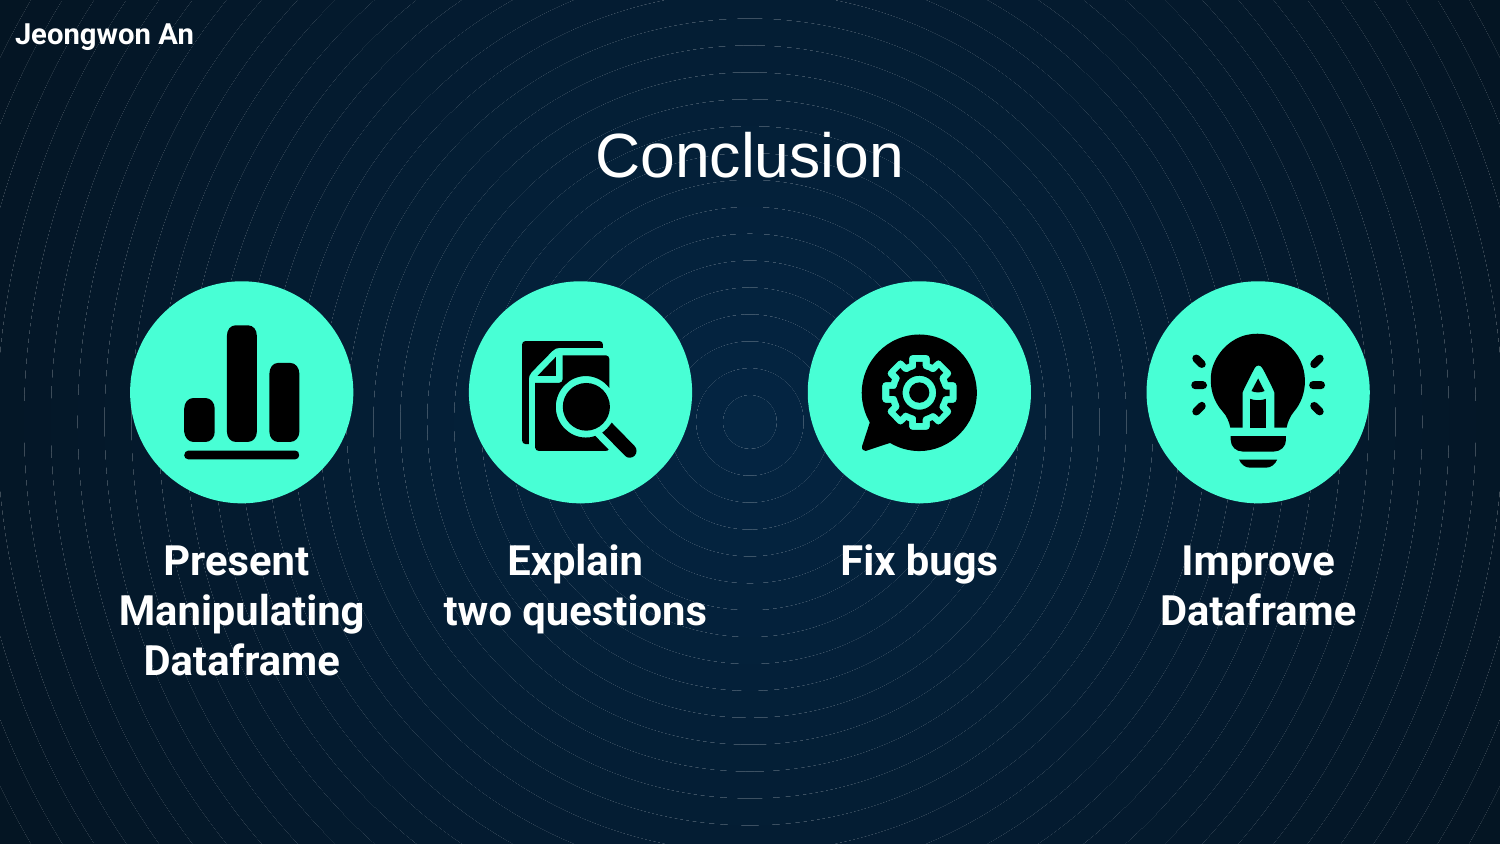

Jeongwon An

Conclusion

Present
Manipulating Dataframe
Explain
two questions
Fix bugs
Improve
Dataframe